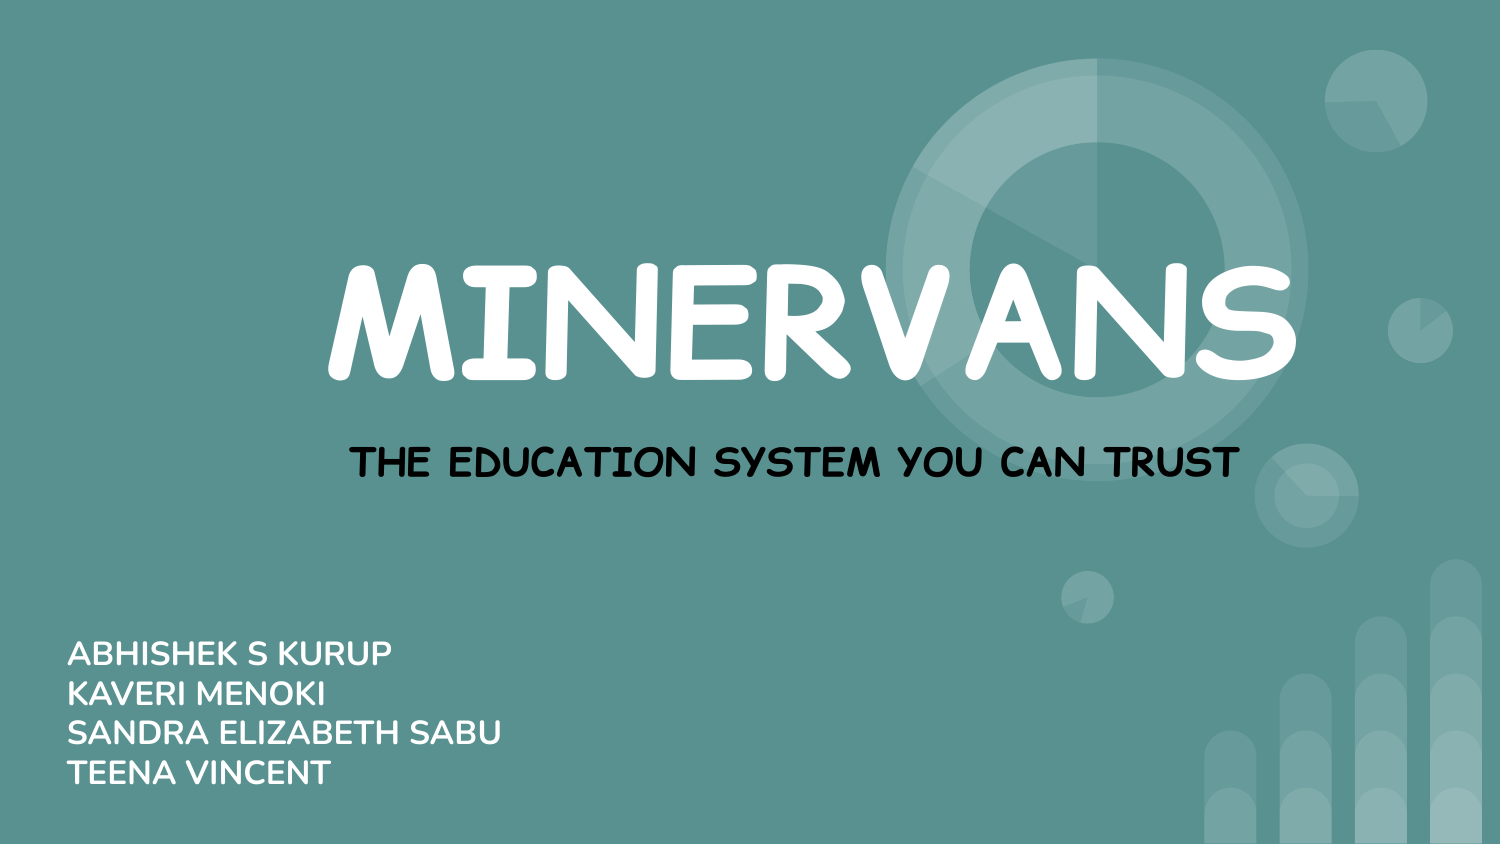

MINERVANS

THE EDUCATION SYSTEM YOU CAN TRUST
ABHISHEK S KURUP
KAVERI MENOKI
SANDRA ELIZABETH SABU
TEENA VINCENT